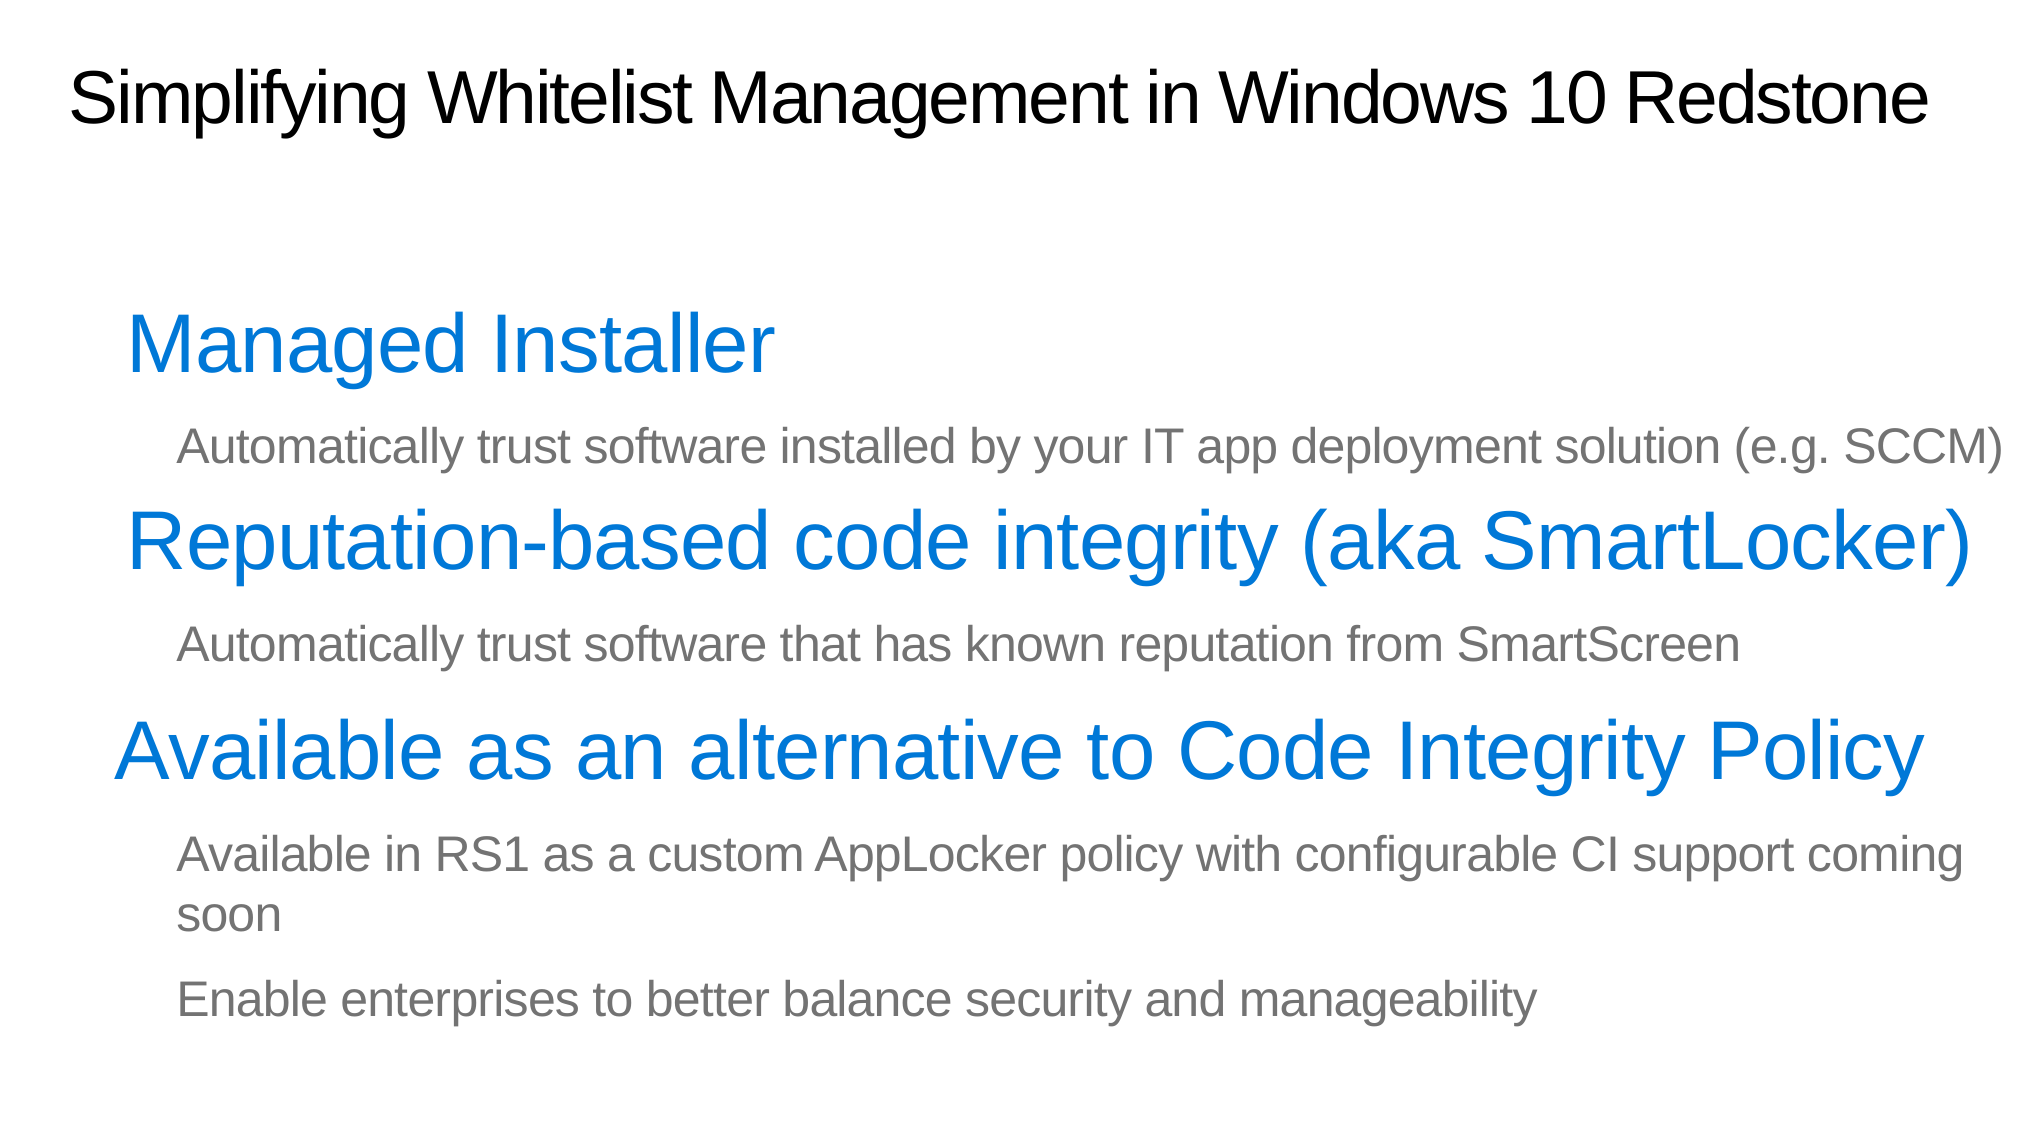

# Simplifying Whitelist Management in Windows 10 Redstone
Managed Installer
Automatically trust software installed by your IT app deployment solution (e.g. SCCM)
Reputation-based code integrity (aka SmartLocker)
Automatically trust software that has known reputation from SmartScreen
Available as an alternative to Code Integrity Policy
Available in RS1 as a custom AppLocker policy with configurable CI support coming soon
Enable enterprises to better balance security and manageability